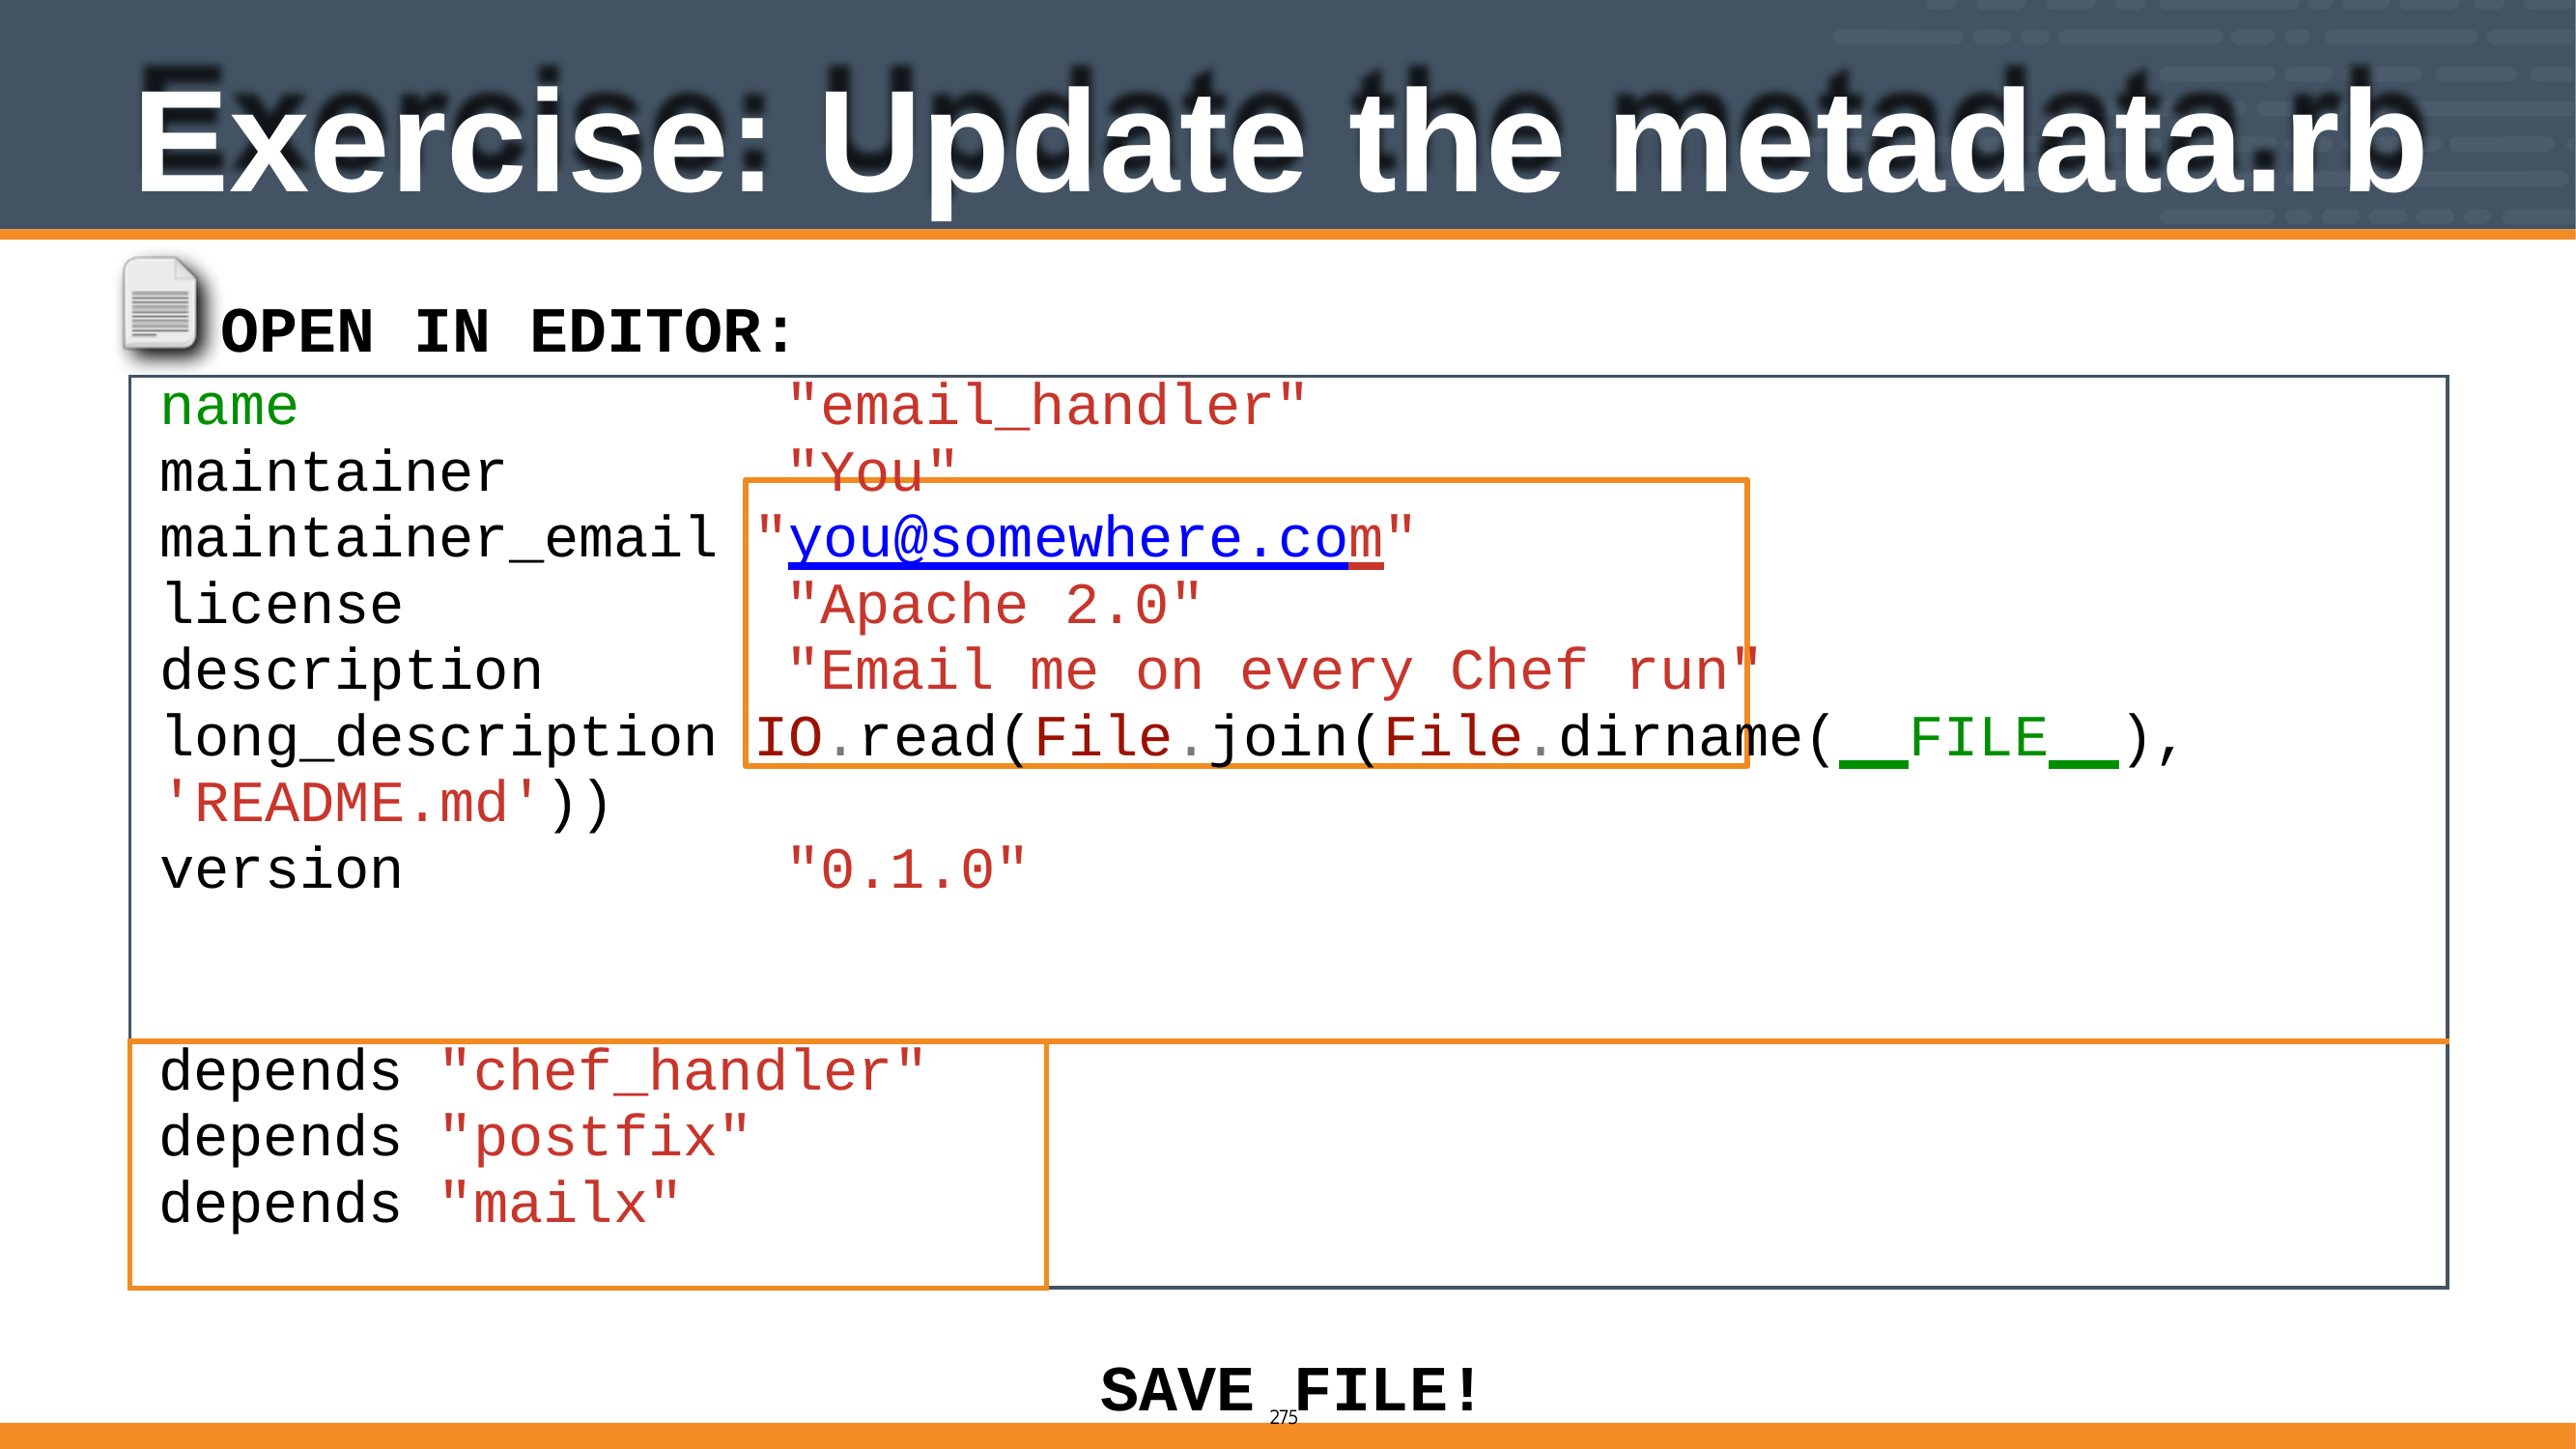

# Exercise: Update the metadata.rb

OPEN IN EDITOR: cookbooks/email_handler/metadata.rb
| name "email\_handler" maintainer "You" maintainer\_email "you@somewhere.com" license "Apache 2.0" description "Email me on every Chef run" long\_description IO.read(File.join(File.dirname( FILE ), 'README.md')) version "0.1.0" |  |
| --- | --- |
| depends "chef\_handler" depends "postfix" depends "mailx" |  |

SAVE FILE!
275